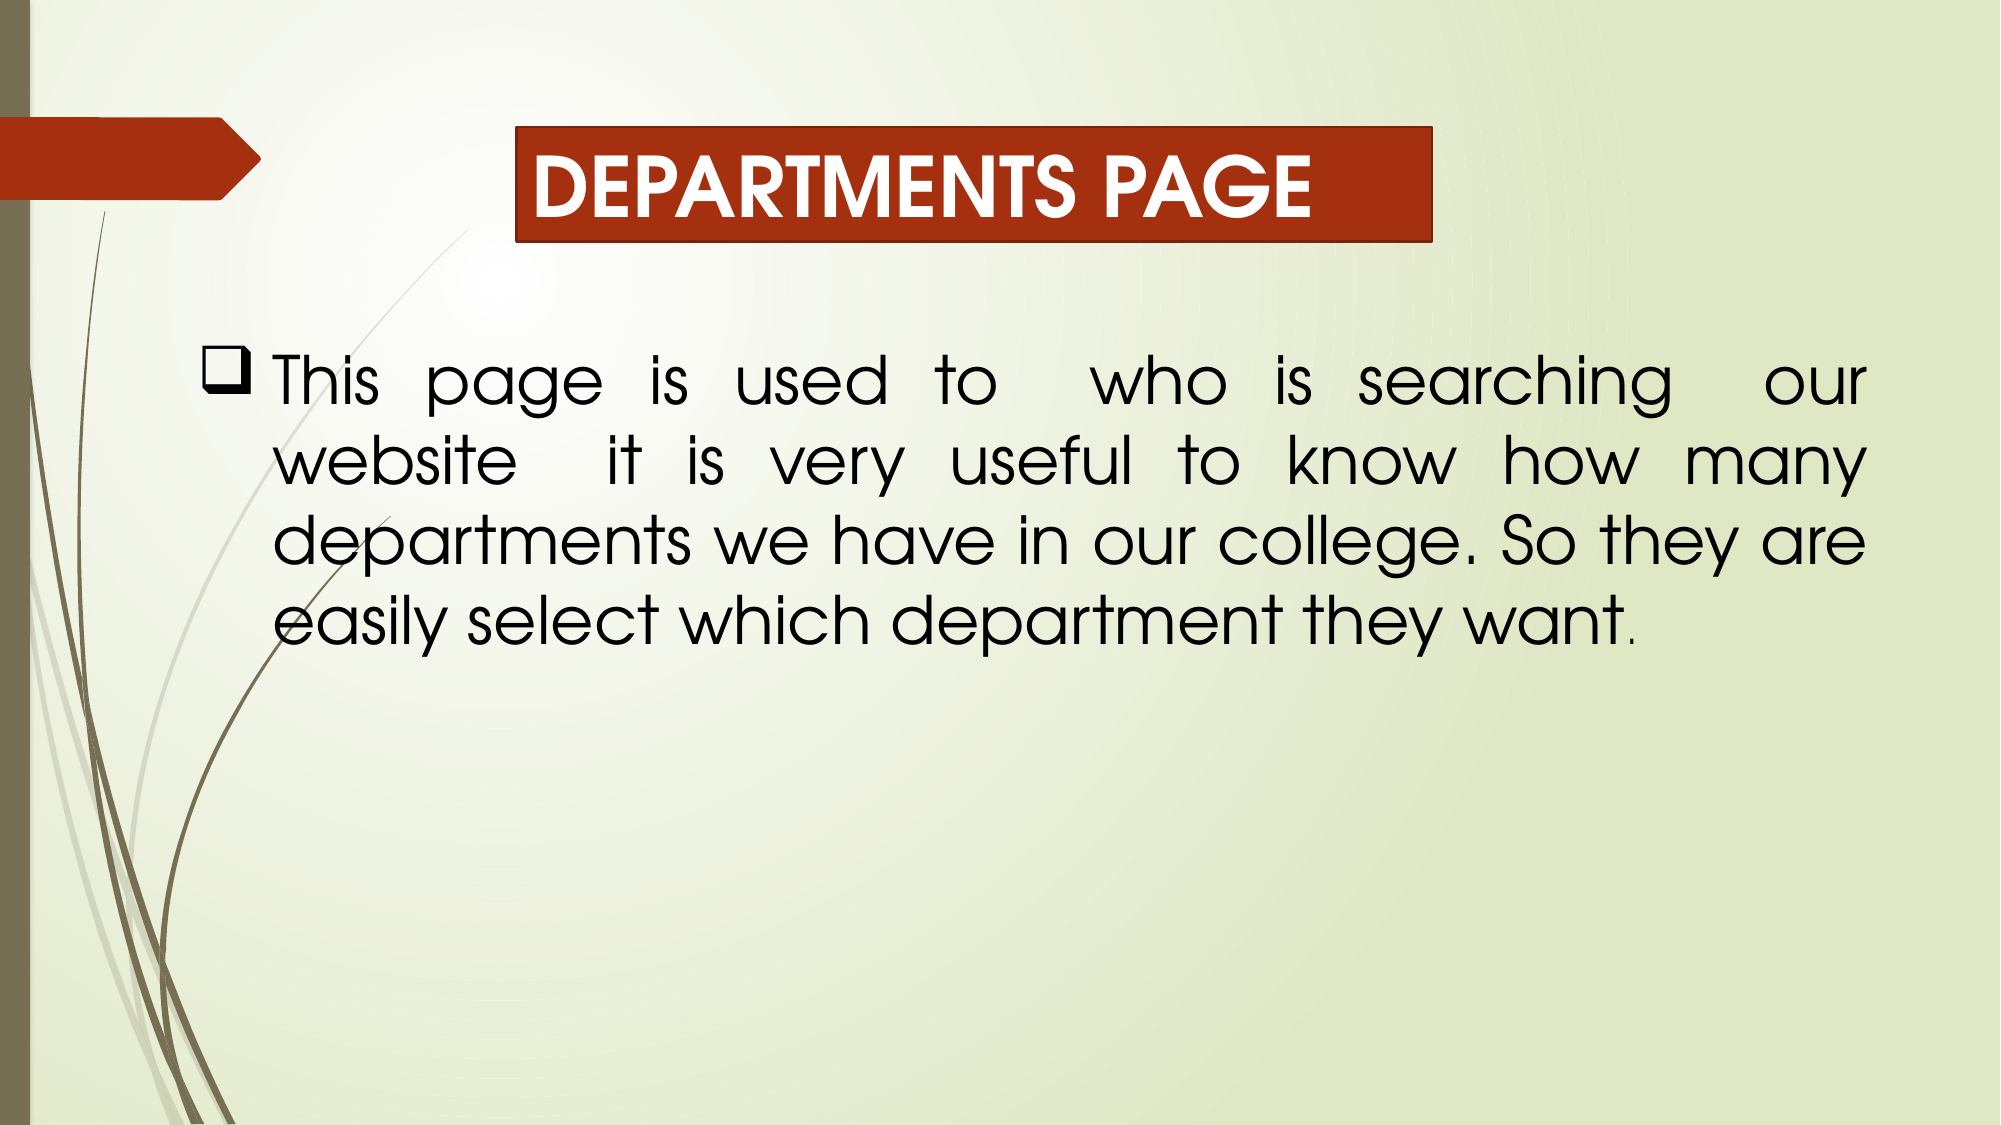

DEPARTMENTS PAGE
This page is used to  who is searching  our website  it is very useful to know how many departments we have in our college. So they are easily select which department they want.